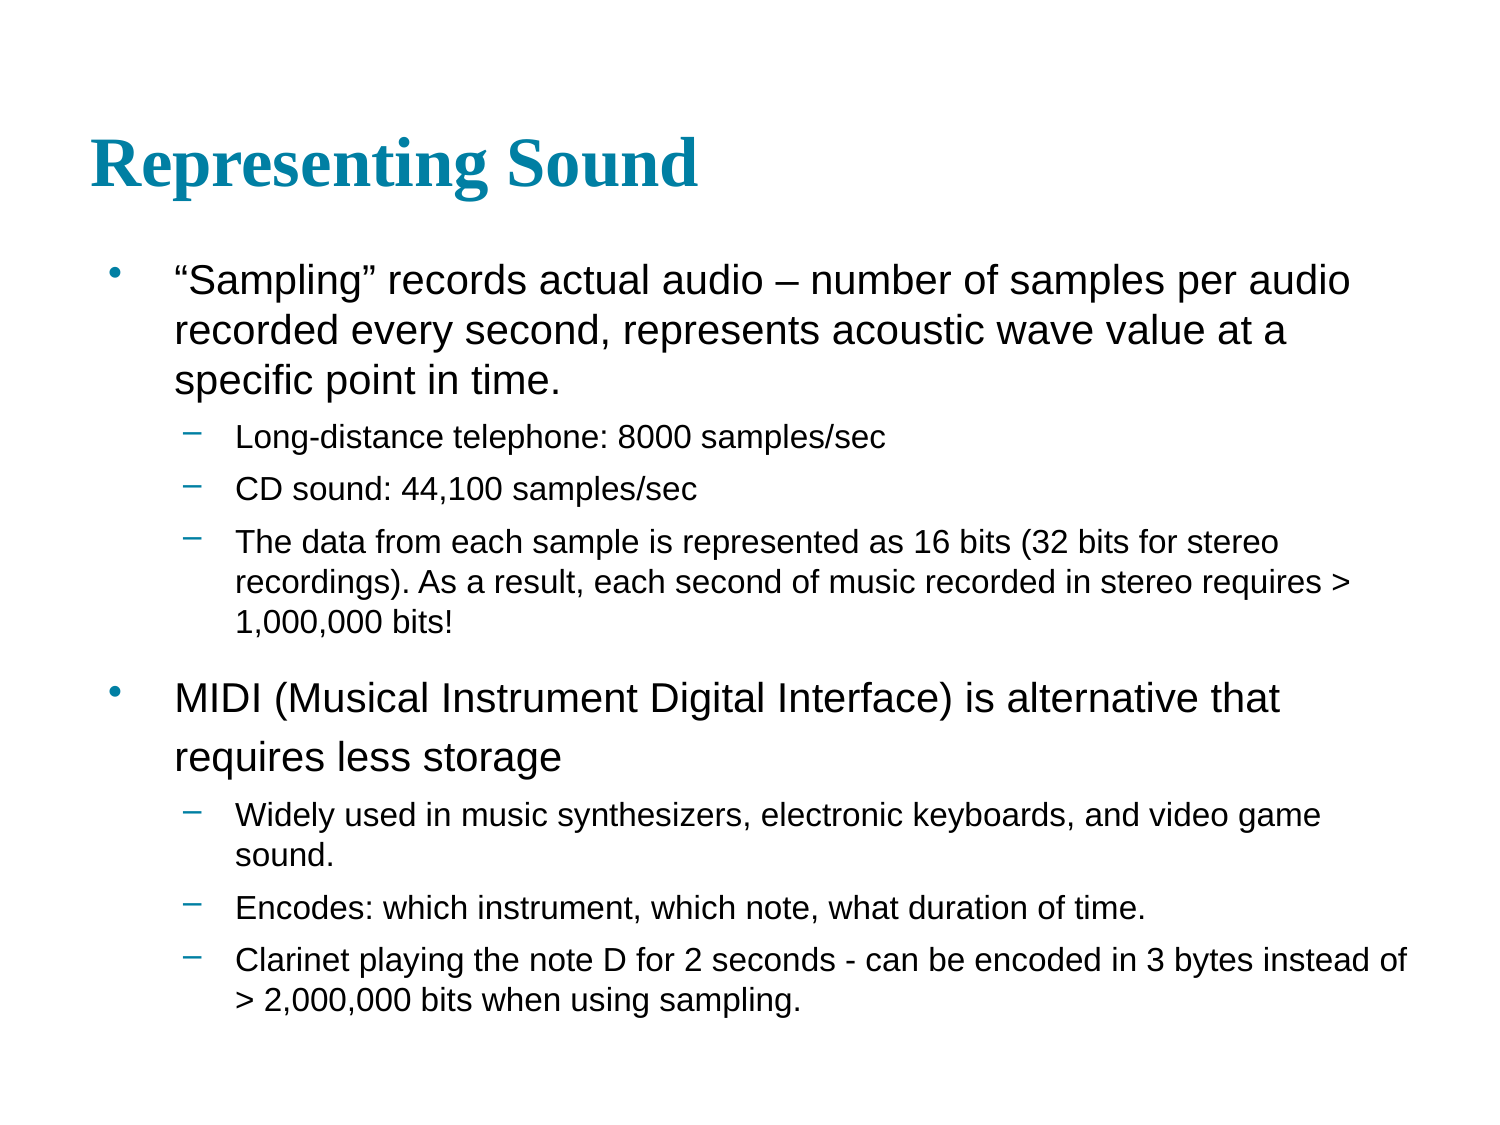

# Representing Sound
“Sampling” records actual audio – number of samples per audio recorded every second, represents acoustic wave value at a specific point in time.
Long-distance telephone: 8000 samples/sec
CD sound: 44,100 samples/sec
The data from each sample is represented as 16 bits (32 bits for stereo recordings). As a result, each second of music recorded in stereo requires > 1,000,000 bits!
MIDI (Musical Instrument Digital Interface) is alternative that requires less storage
Widely used in music synthesizers, electronic keyboards, and video game sound.
Encodes: which instrument, which note, what duration of time.
Clarinet playing the note D for 2 seconds - can be encoded in 3 bytes instead of > 2,000,000 bits when using sampling.